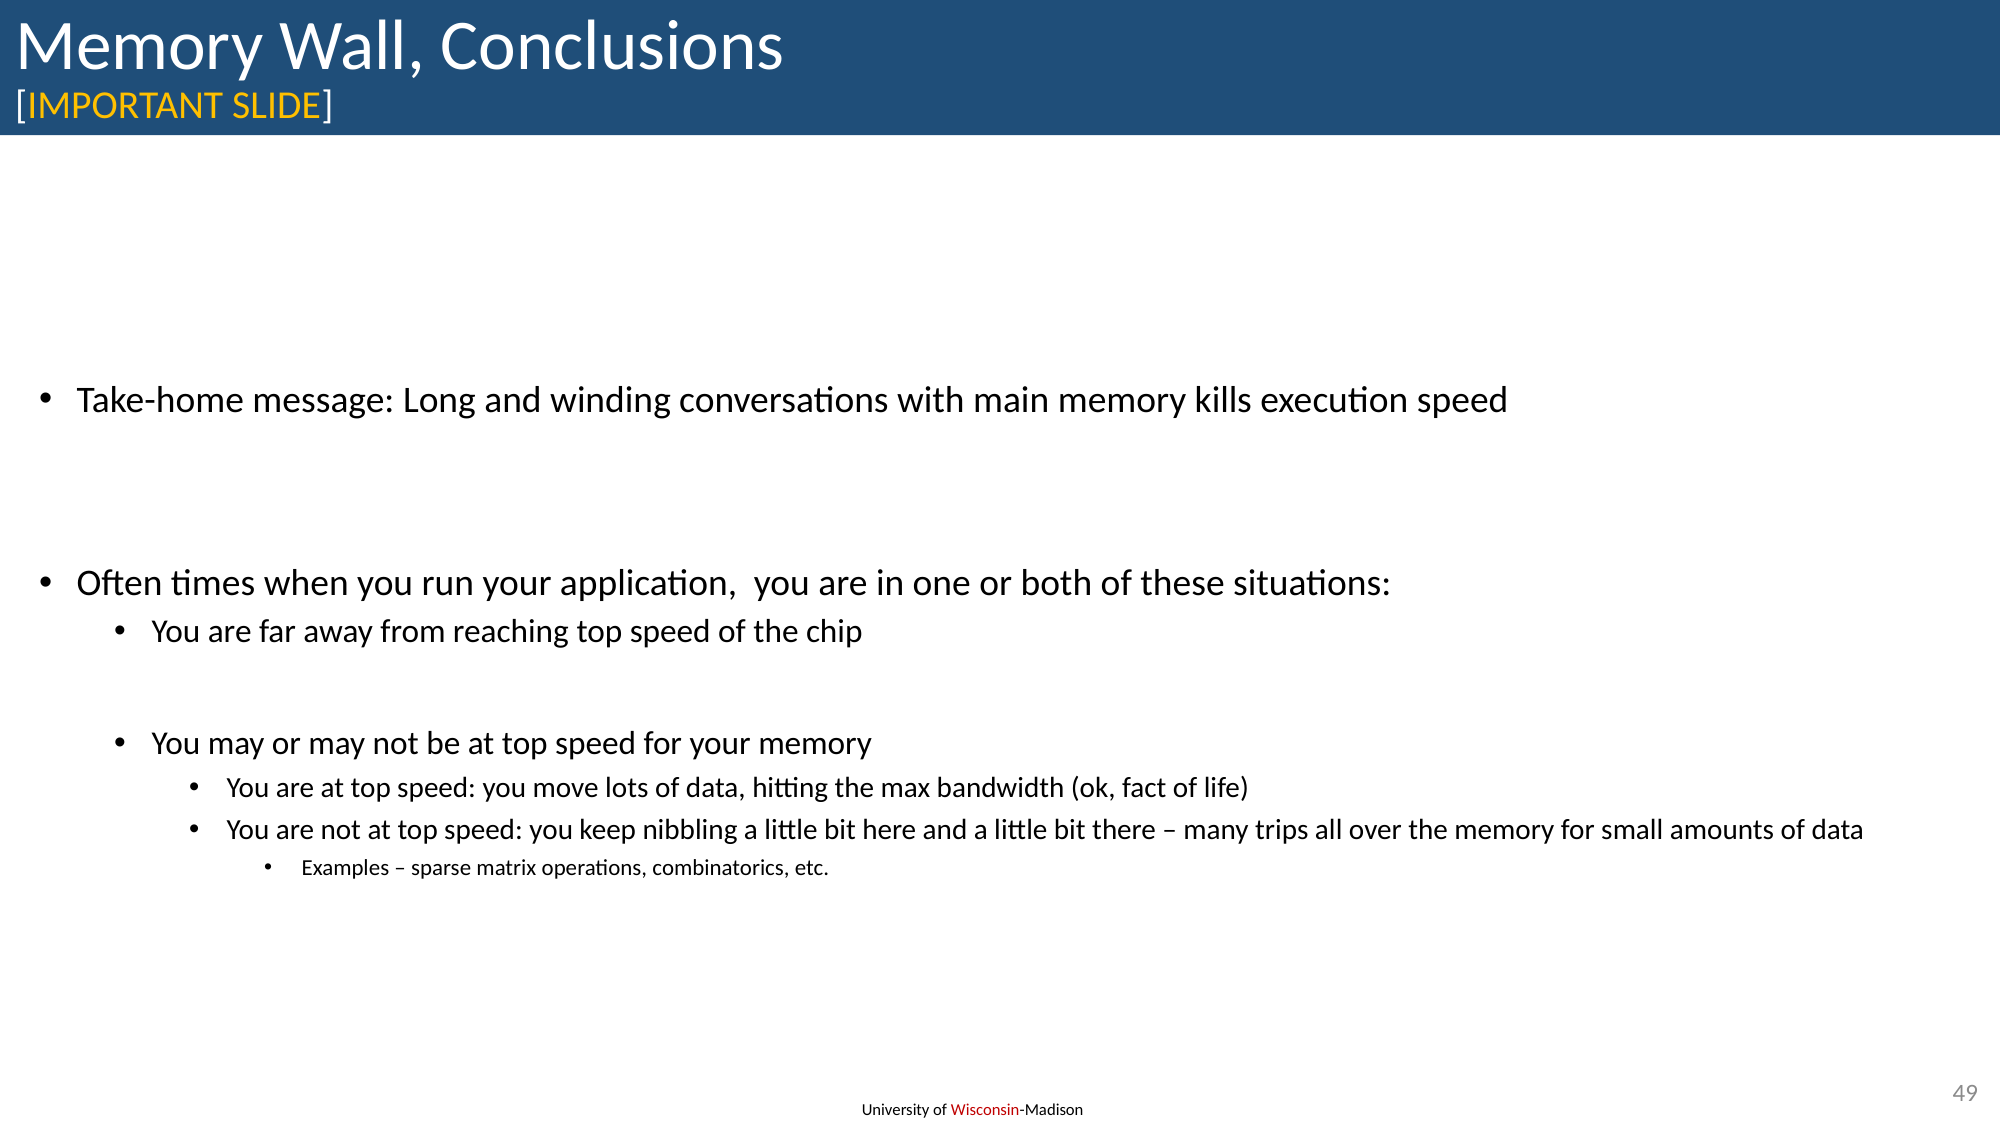

# Memory Wall, Conclusions [IMPORTANT SLIDE]

Take-home message: Long and winding conversations with main memory kills execution speed

Often times when you run your application,  you are in one or both of these situations:
You are far away from reaching top speed of the chip

You may or may not be at top speed for your memory
You are at top speed: you move lots of data, hitting the max bandwidth (ok, fact of life)
You are not at top speed: you keep nibbling a little bit here and a little bit there – many trips all over the memory for small amounts of data
Examples – sparse matrix operations, combinatorics, etc.

49